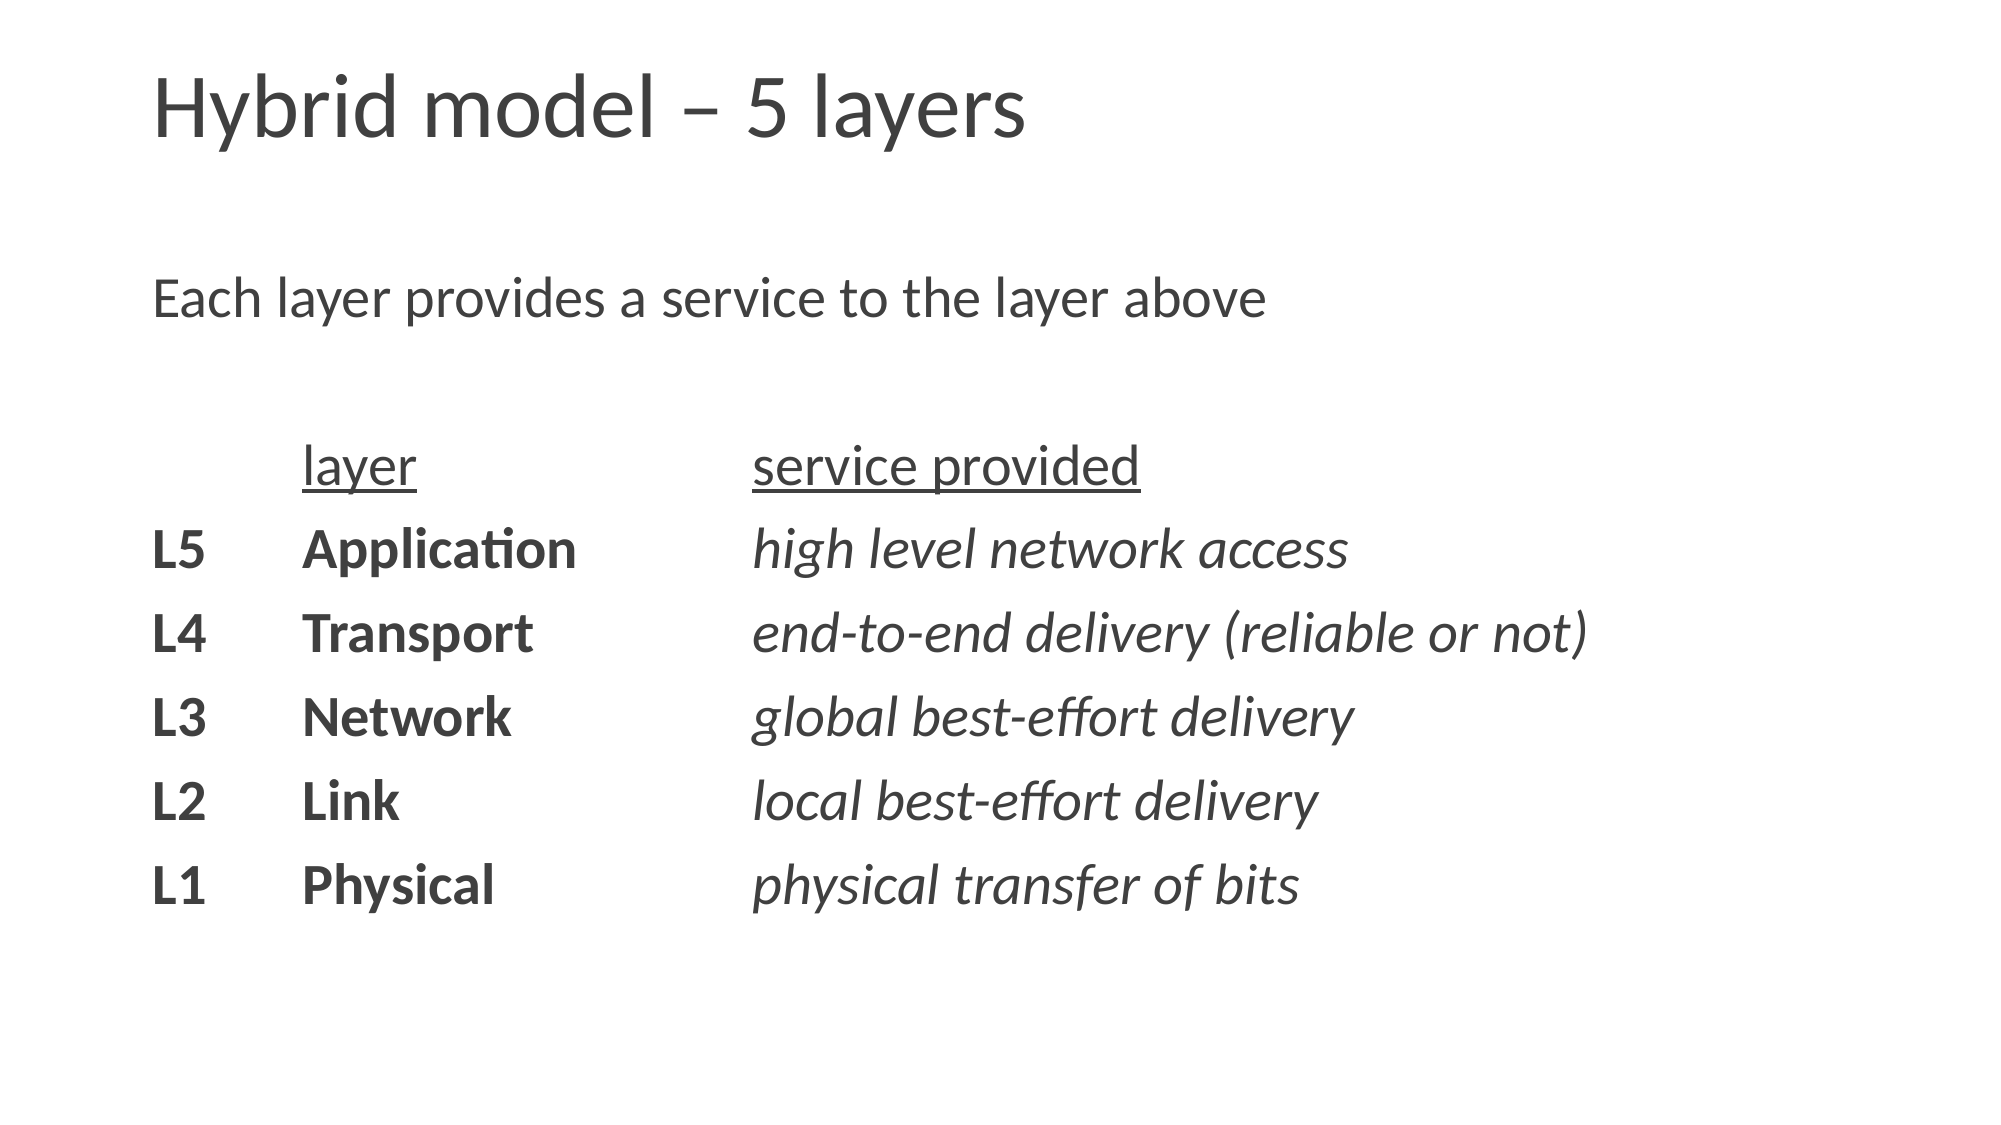

# Hybrid model – 5 layers
Each layer provides a service to the layer above

	layer			service provided
L5	Application		high level network access
L4	Transport		end-to-end delivery (reliable or not)
L3	Network		global best-effort delivery
L2	Link			local best-effort delivery
L1	Physical		physical transfer of bits